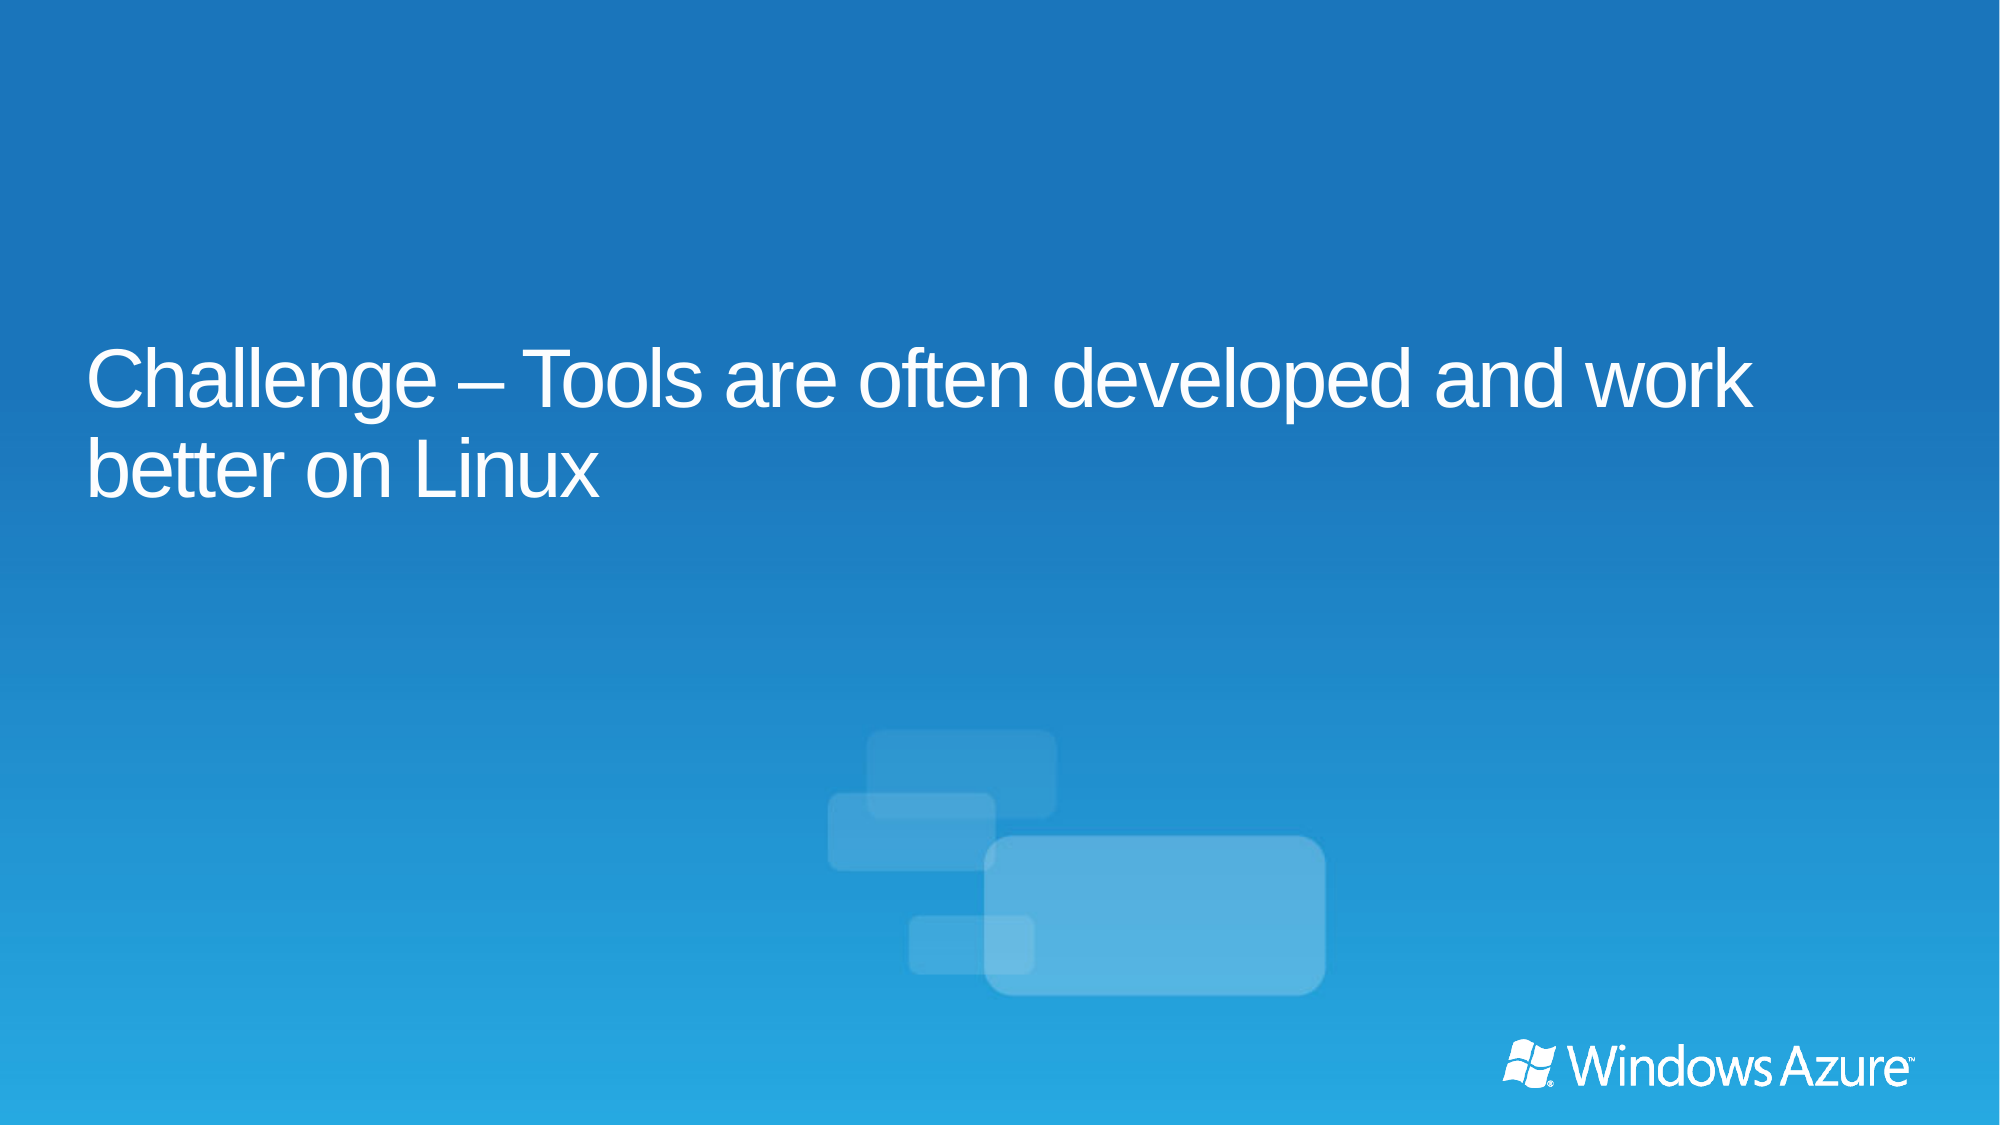

Challenge – Tools are often developed and work better on Linux